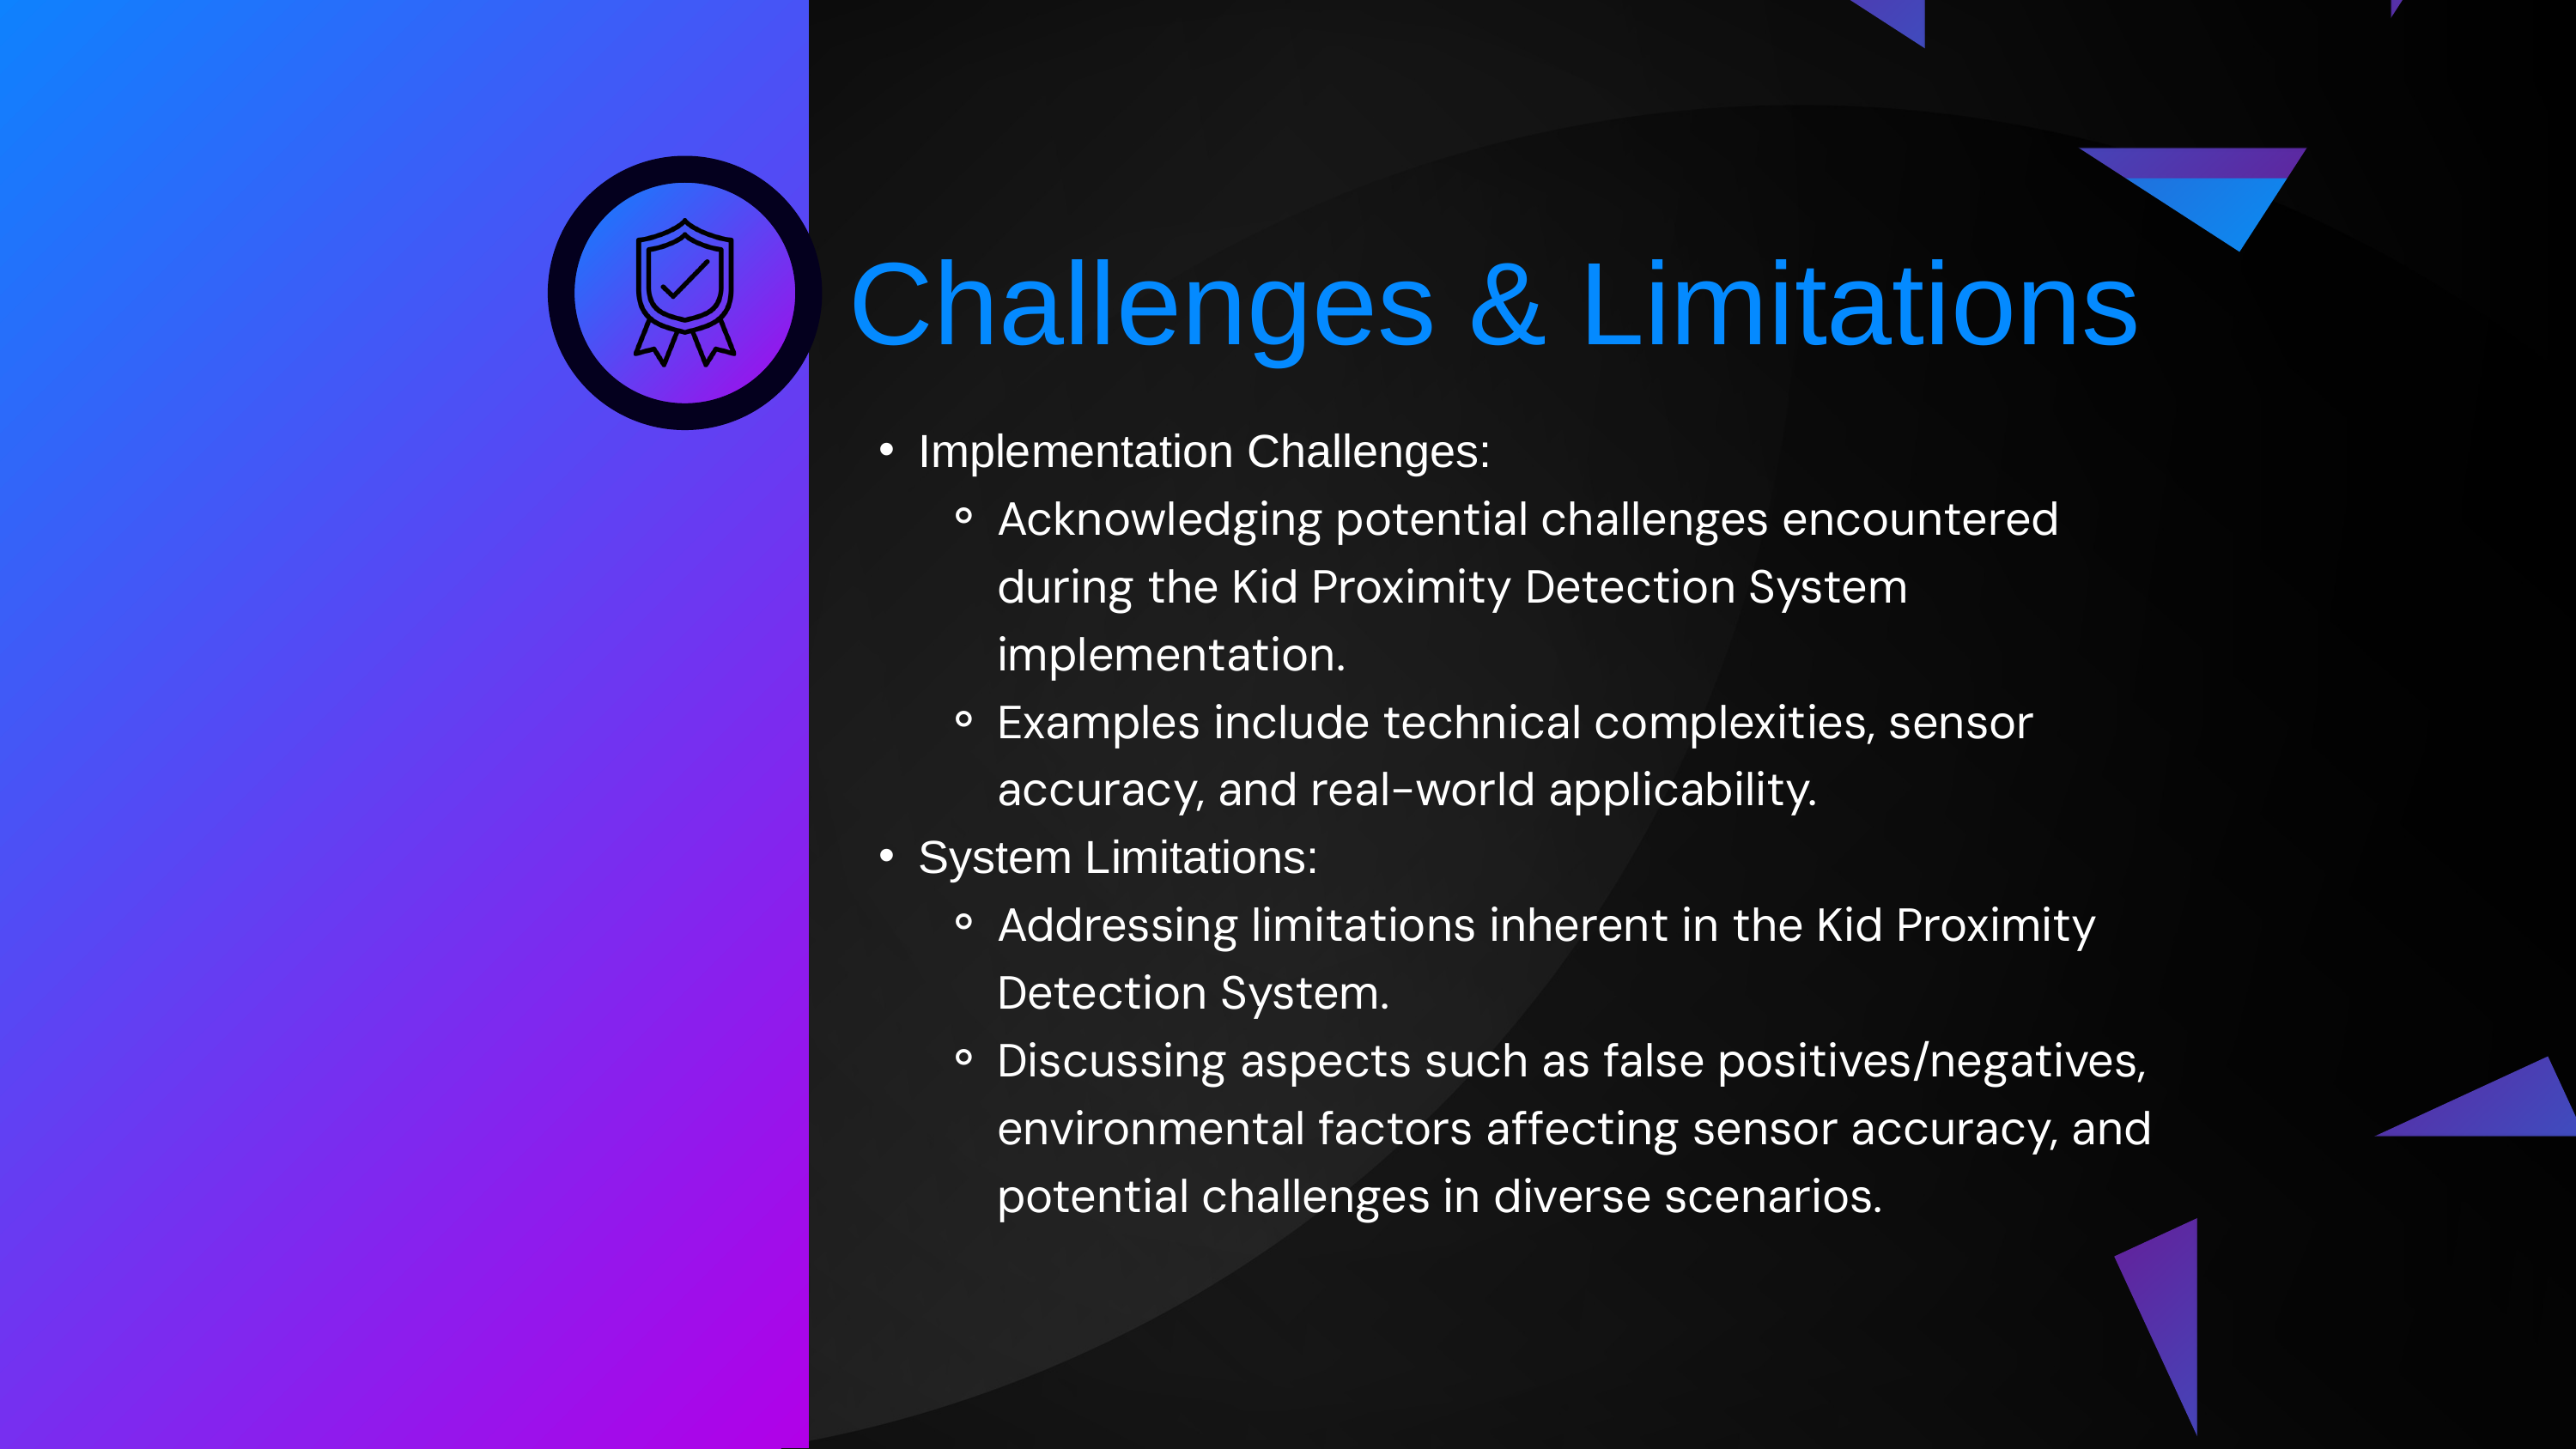

Challenges & Limitations

Implementation Challenges:
Acknowledging potential challenges encountered during the Kid Proximity Detection System implementation.
Examples include technical complexities, sensor accuracy, and real-world applicability.
System Limitations:
Addressing limitations inherent in the Kid Proximity Detection System.
Discussing aspects such as false positives/negatives, environmental factors affecting sensor accuracy, and potential challenges in diverse scenarios.